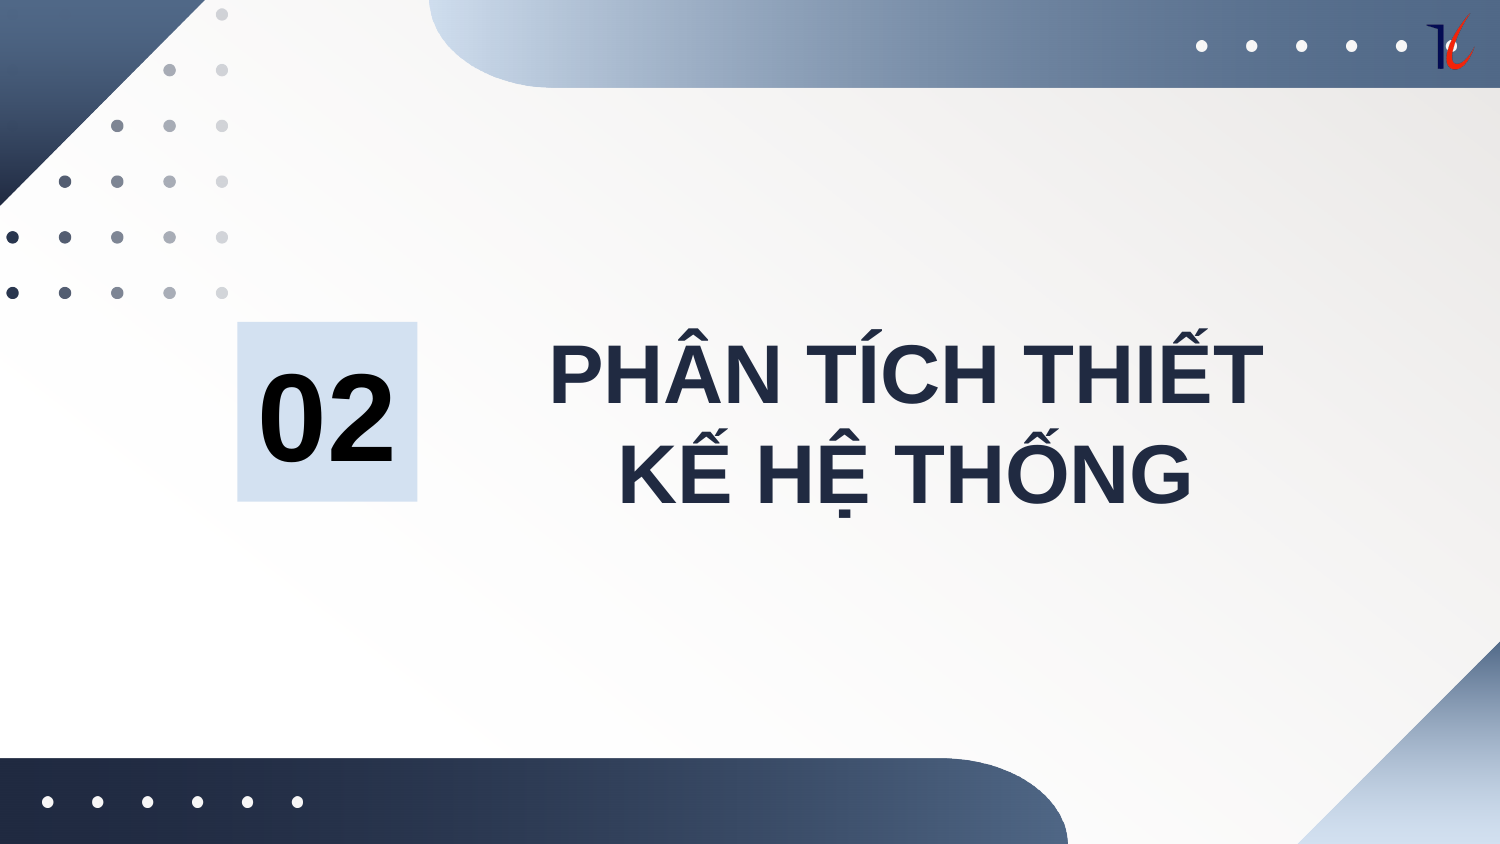

02
# PHÂN TÍCH THIẾT KẾ HỆ THỐNG